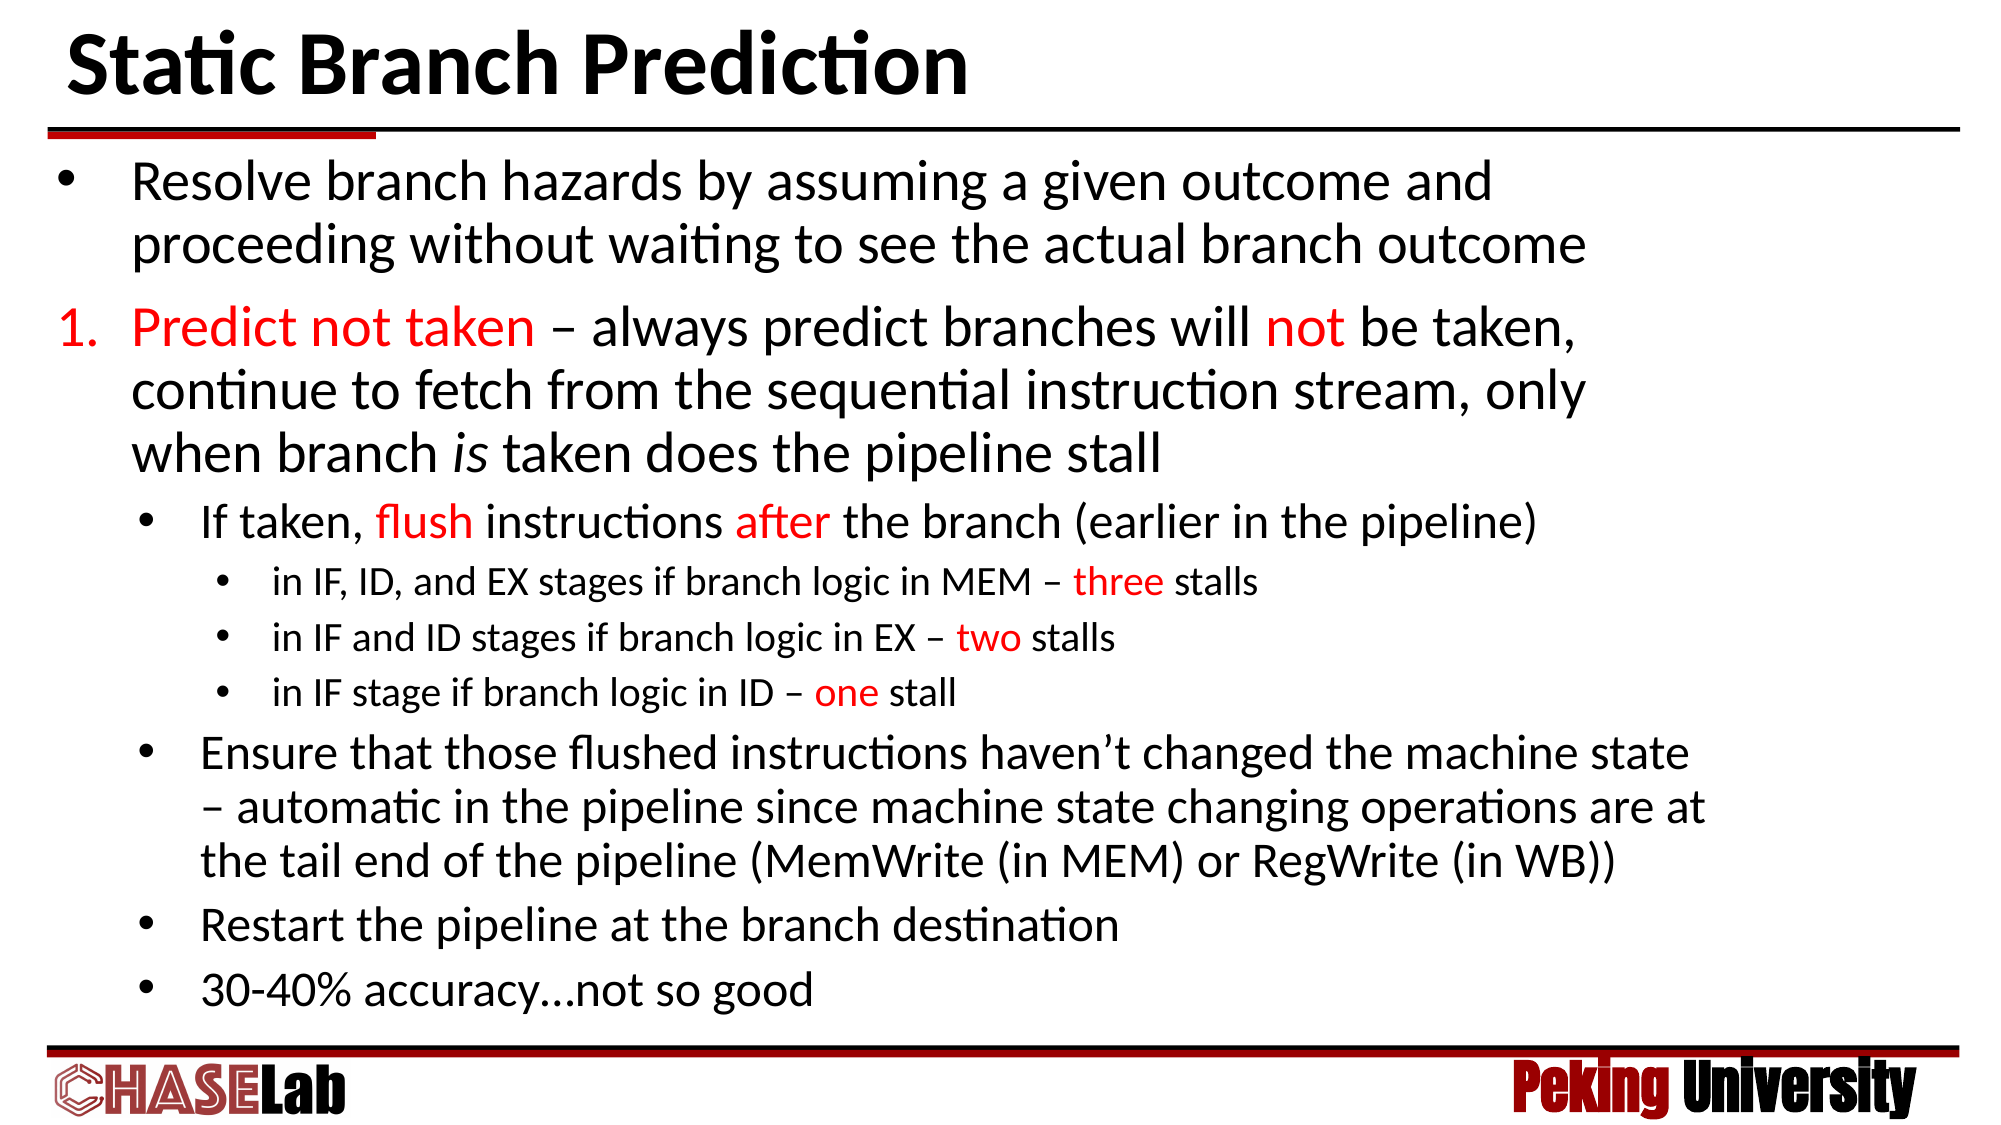

# Static Branch Prediction
Resolve branch hazards by assuming a given outcome and proceeding without waiting to see the actual branch outcome
Predict not taken – always predict branches will not be taken, continue to fetch from the sequential instruction stream, only when branch is taken does the pipeline stall
If taken, flush instructions after the branch (earlier in the pipeline)
in IF, ID, and EX stages if branch logic in MEM – three stalls
in IF and ID stages if branch logic in EX – two stalls
in IF stage if branch logic in ID – one stall
Ensure that those flushed instructions haven’t changed the machine state – automatic in the pipeline since machine state changing operations are at the tail end of the pipeline (MemWrite (in MEM) or RegWrite (in WB))
Restart the pipeline at the branch destination
30-40% accuracy…not so good